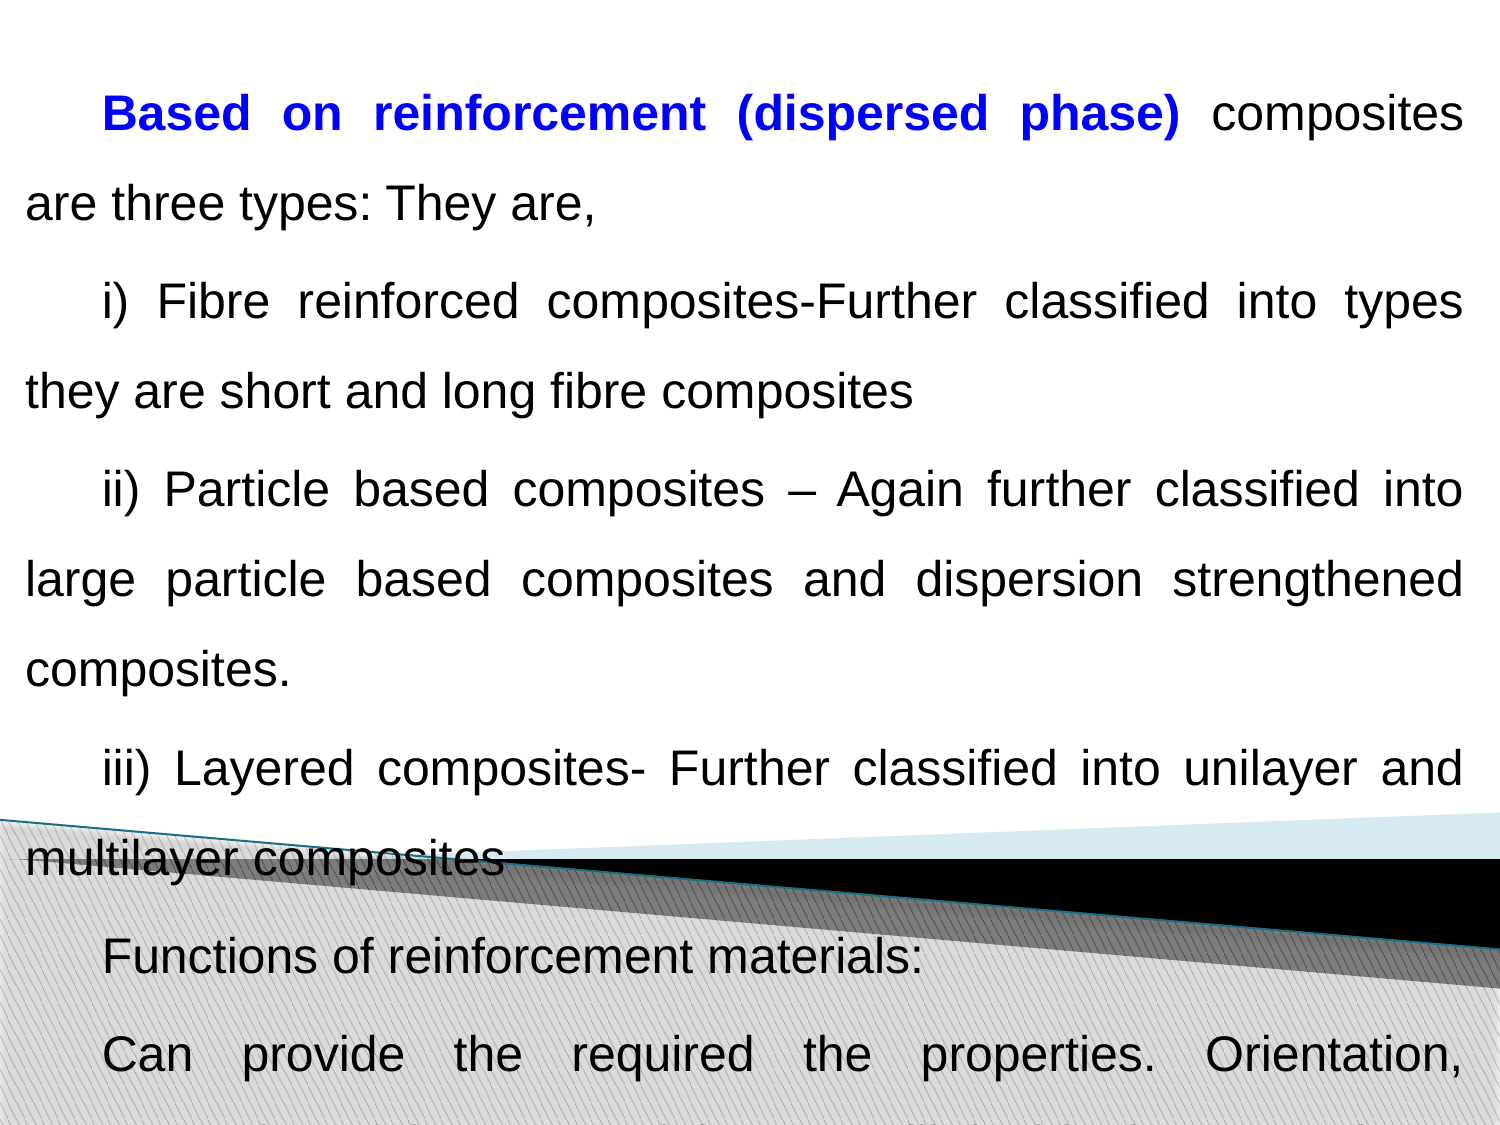

Based on reinforcement (dispersed phase) composites are three types: They are,
i) Fibre reinforced composites-Further classified into types they are short and long fibre composites
ii) Particle based composites – Again further classified into large particle based composites and dispersion strengthened composites.
iii) Layered composites- Further classified into unilayer and multilayer composites
Functions of reinforcement materials:
Can provide the required the properties. Orientation, concentration of these materials etc.,  will decide the properties.